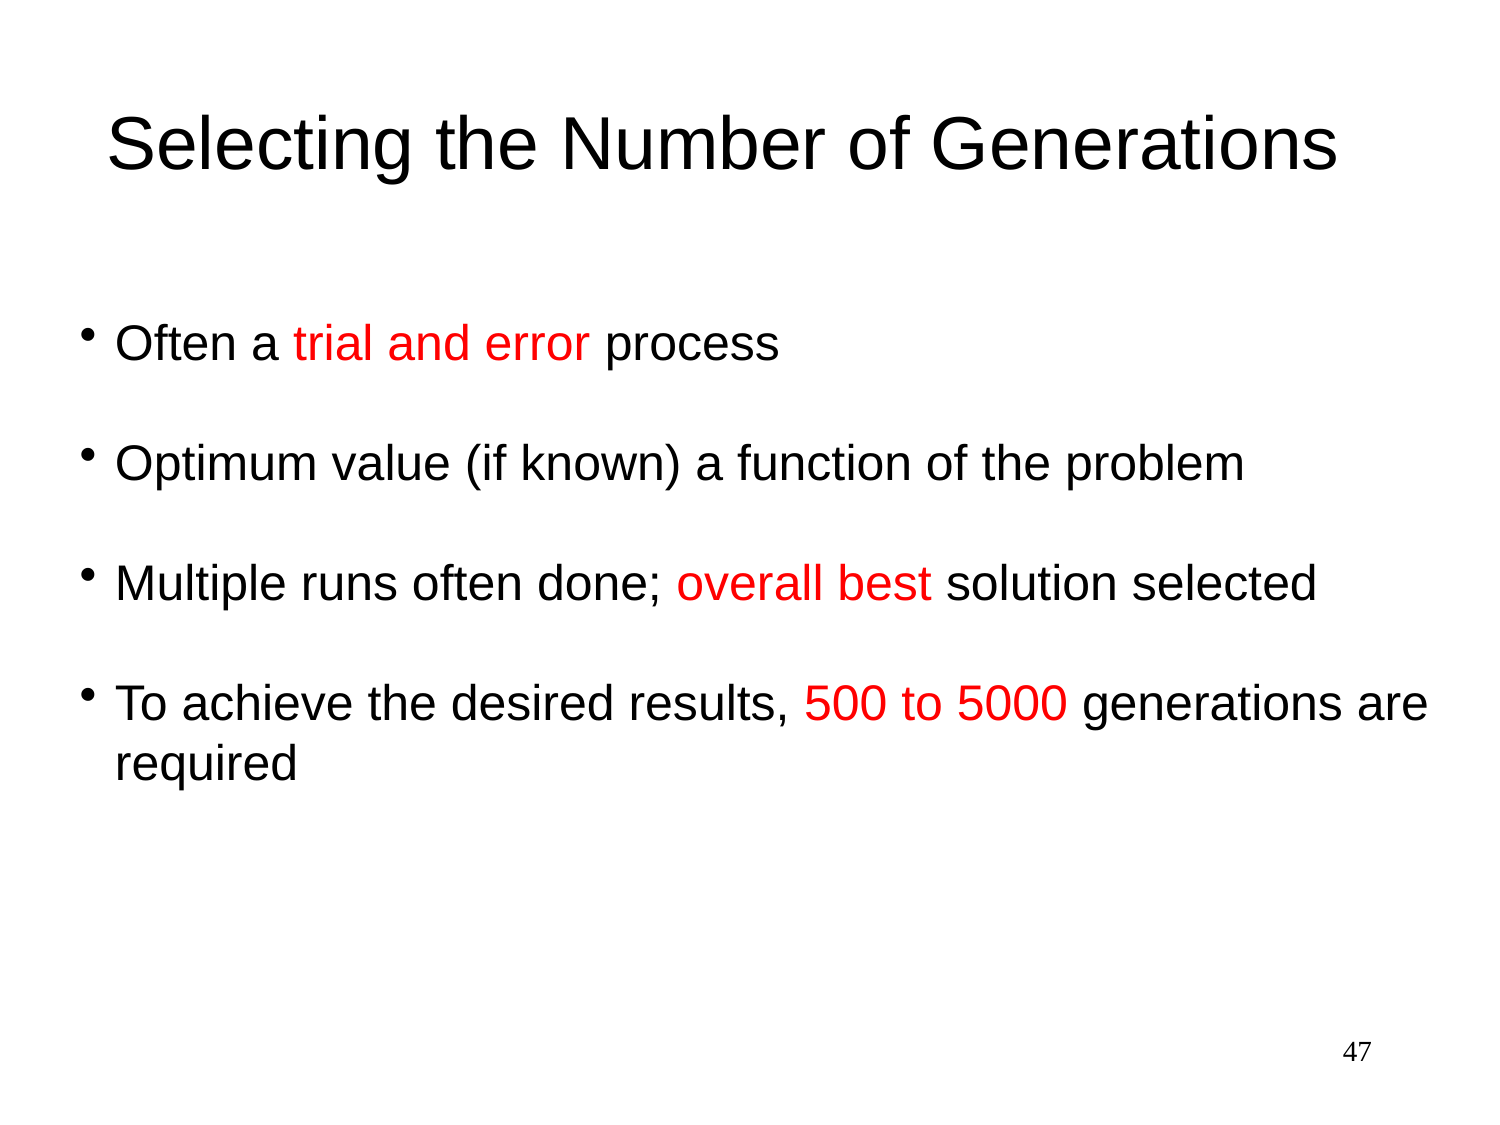

# Selecting the Number of Generations
Often a trial and error process

Optimum value (if known) a function of the problem

Multiple runs often done; overall best solution selected

To achieve the desired results, 500 to 5000 generations are required

47